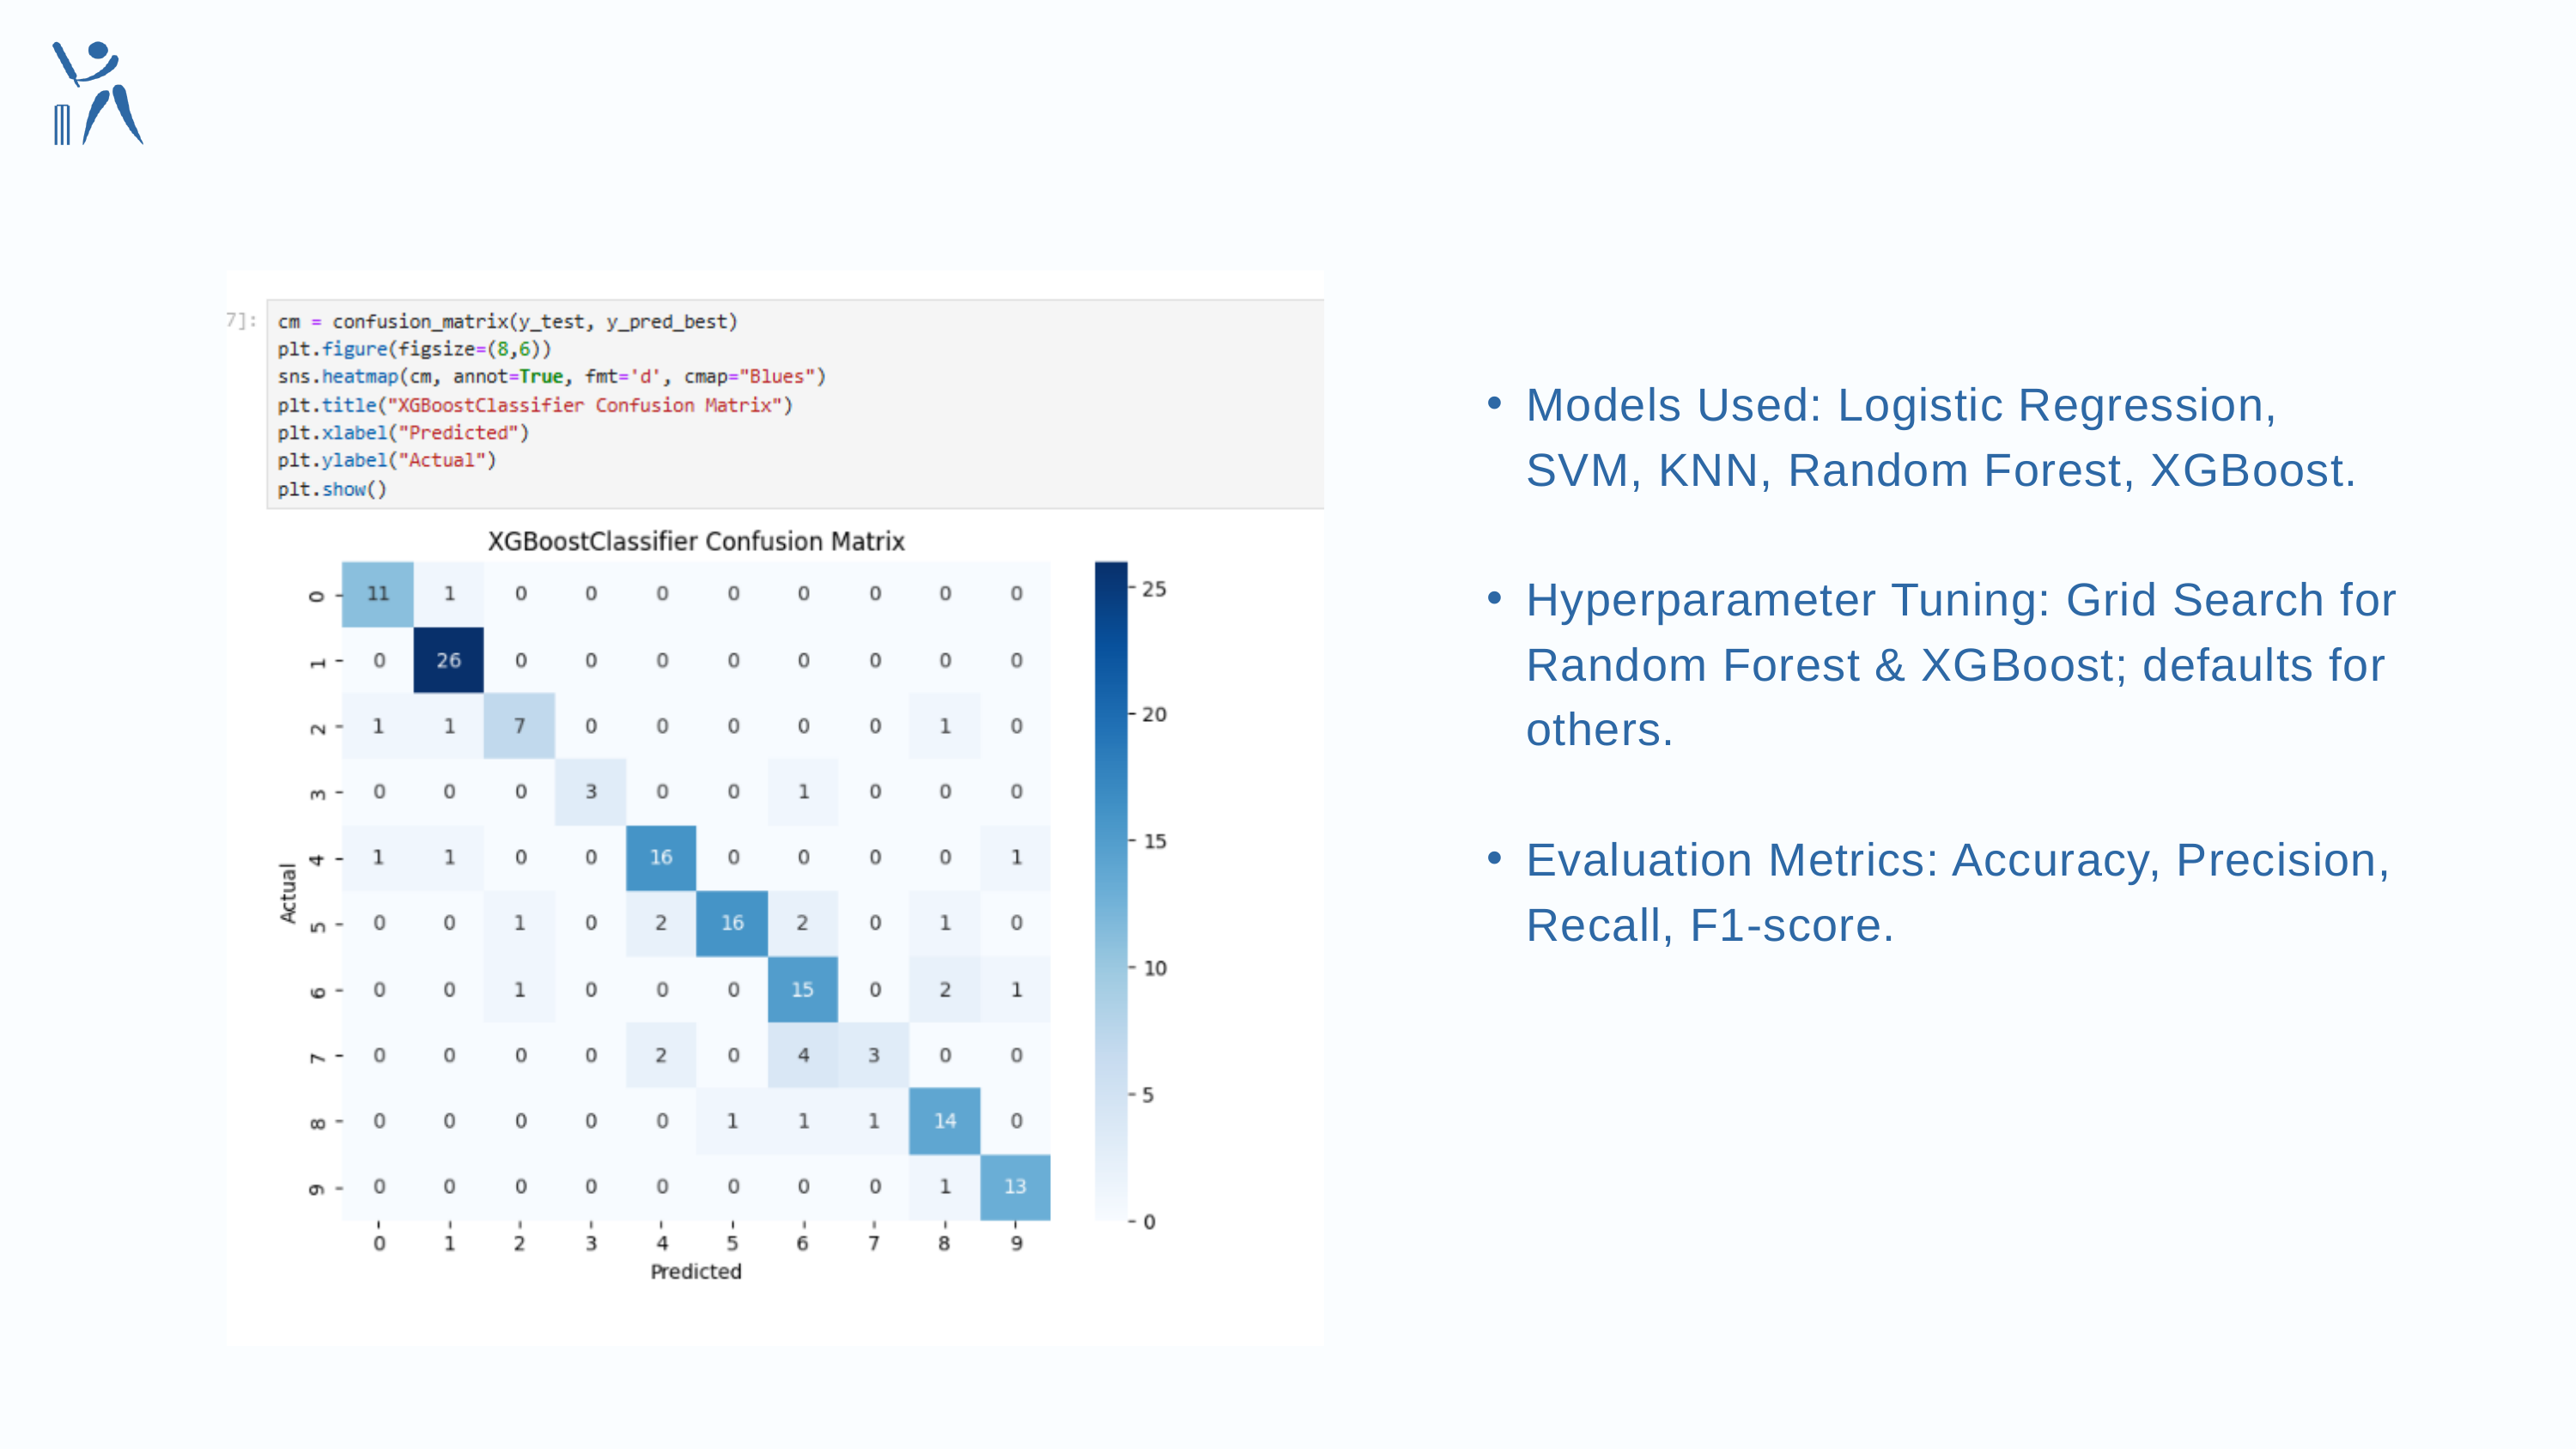

MODELING PROCESS

Models Used: Logistic Regression, SVM, KNN, Random Forest, XGBoost.

Hyperparameter Tuning: Grid Search for Random Forest & XGBoost; defaults for others.

Evaluation Metrics: Accuracy, Precision, Recall, F1-score.